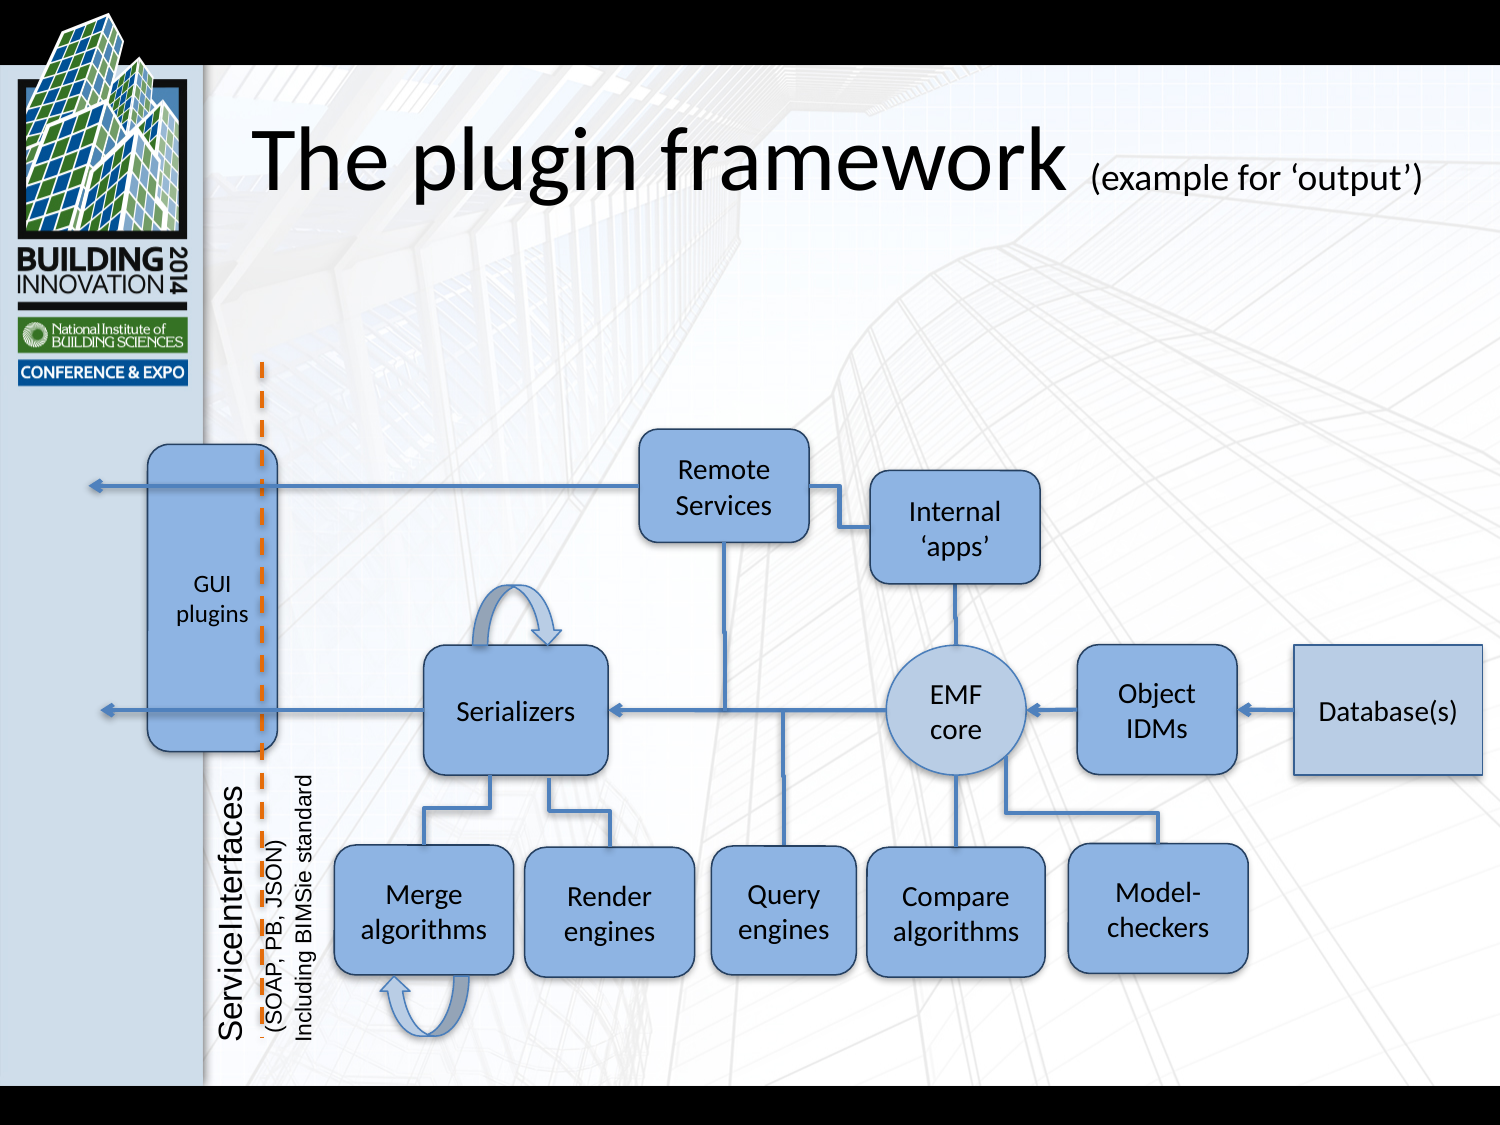

# The plugin framework (example for ‘output’)
Remote Services
GUI plugins
Internal ‘apps’

Object
IDMs
Database(s)
Serializers
EMF
core
ServiceInterfaces
 (SOAP, PB, JSON)
Including BIMSie standard
Model-checkers
Merge
algorithms
Query engines
Render engines
Compare algorithms